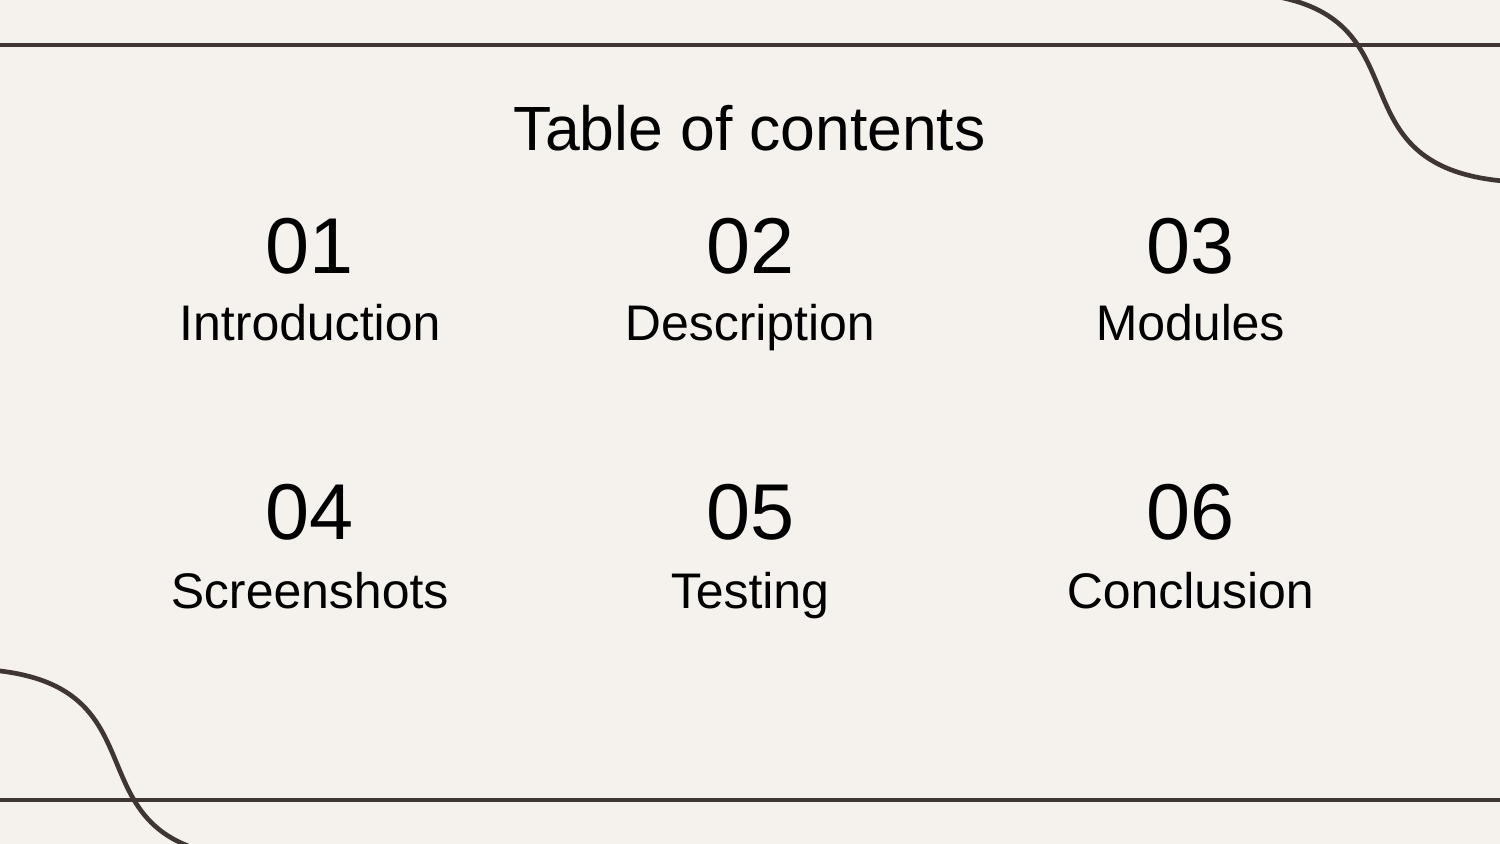

Table of contents
01
02
03
# Introduction
Description
Modules
04
05
06
Screenshots
Testing
Conclusion